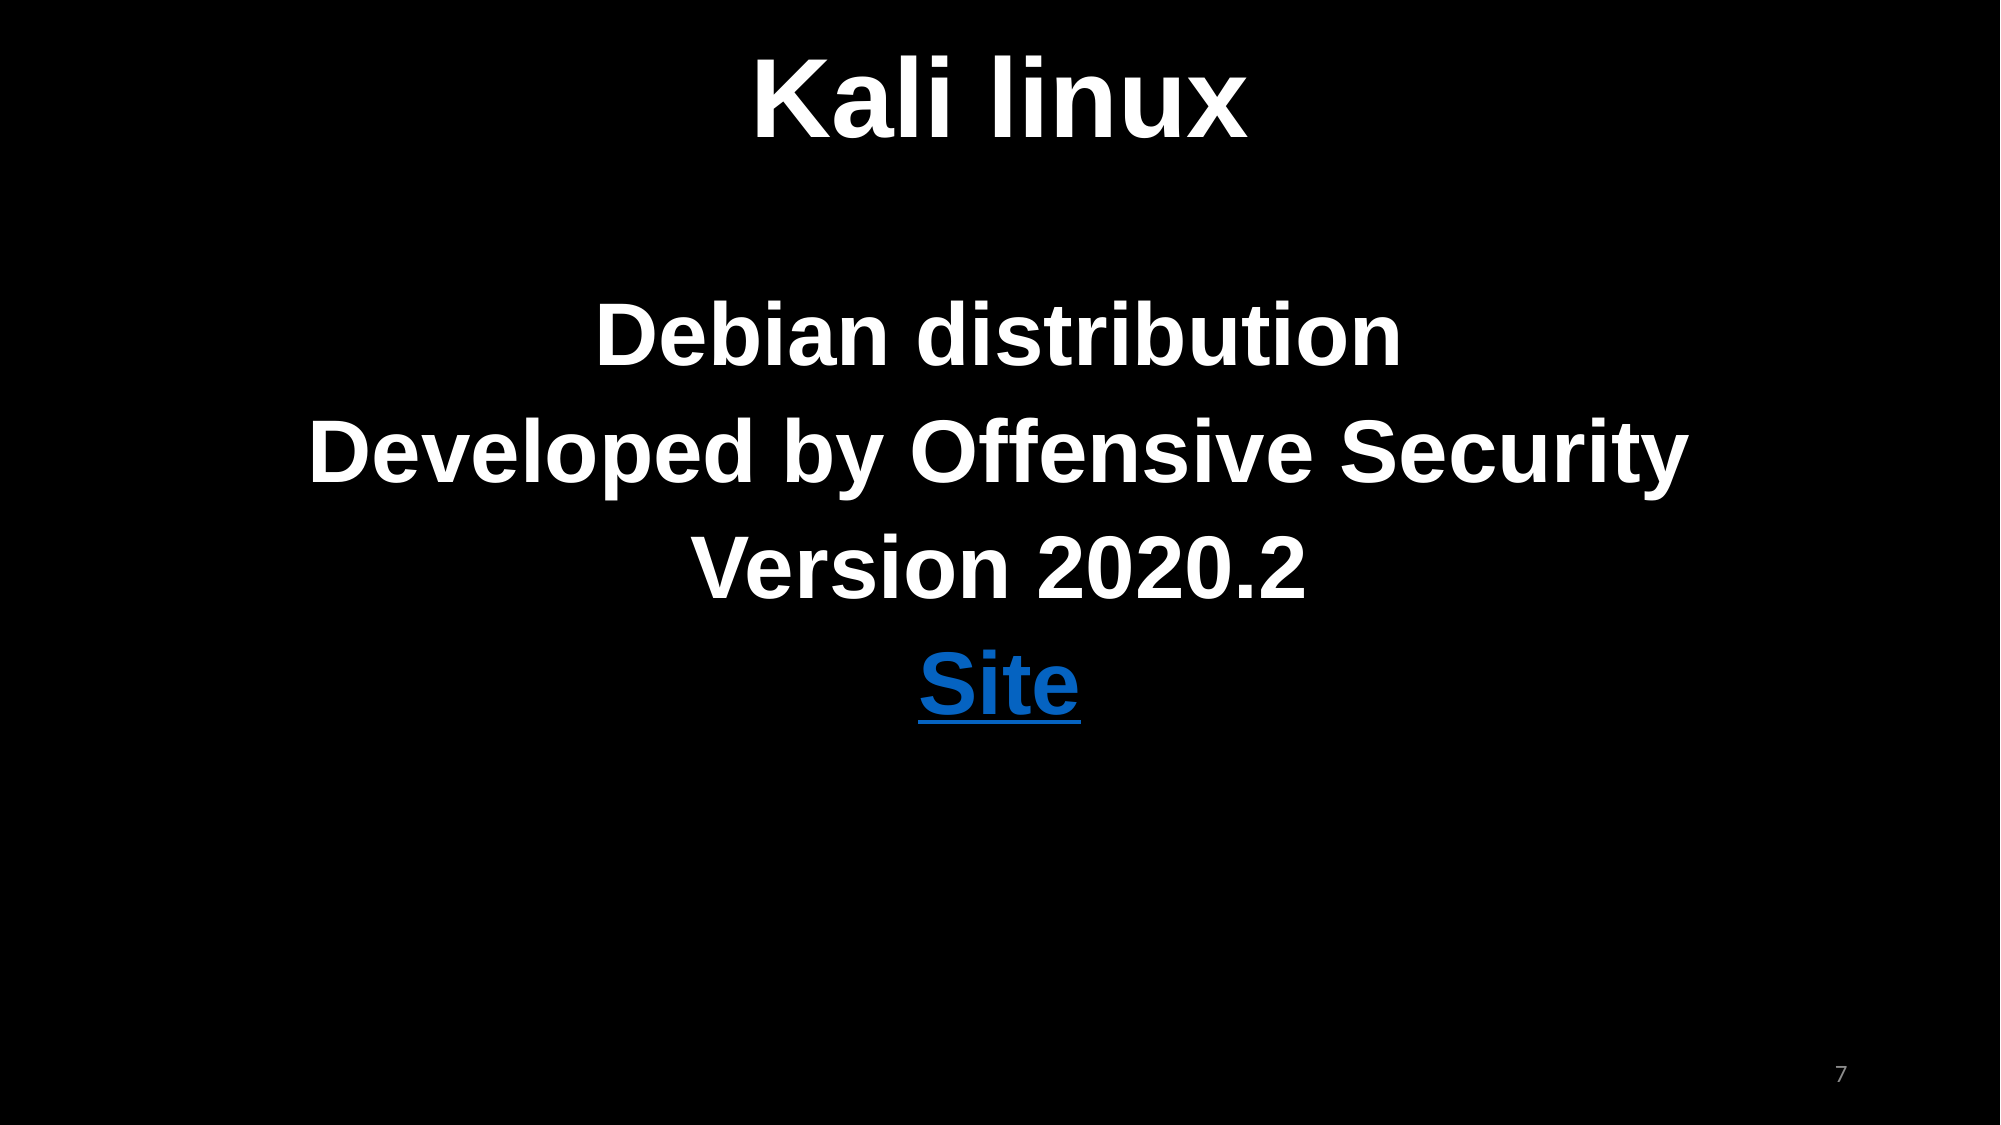

Kali linux

Debian distribution
Developed by Offensive Security
Version 2020.2
Site

7